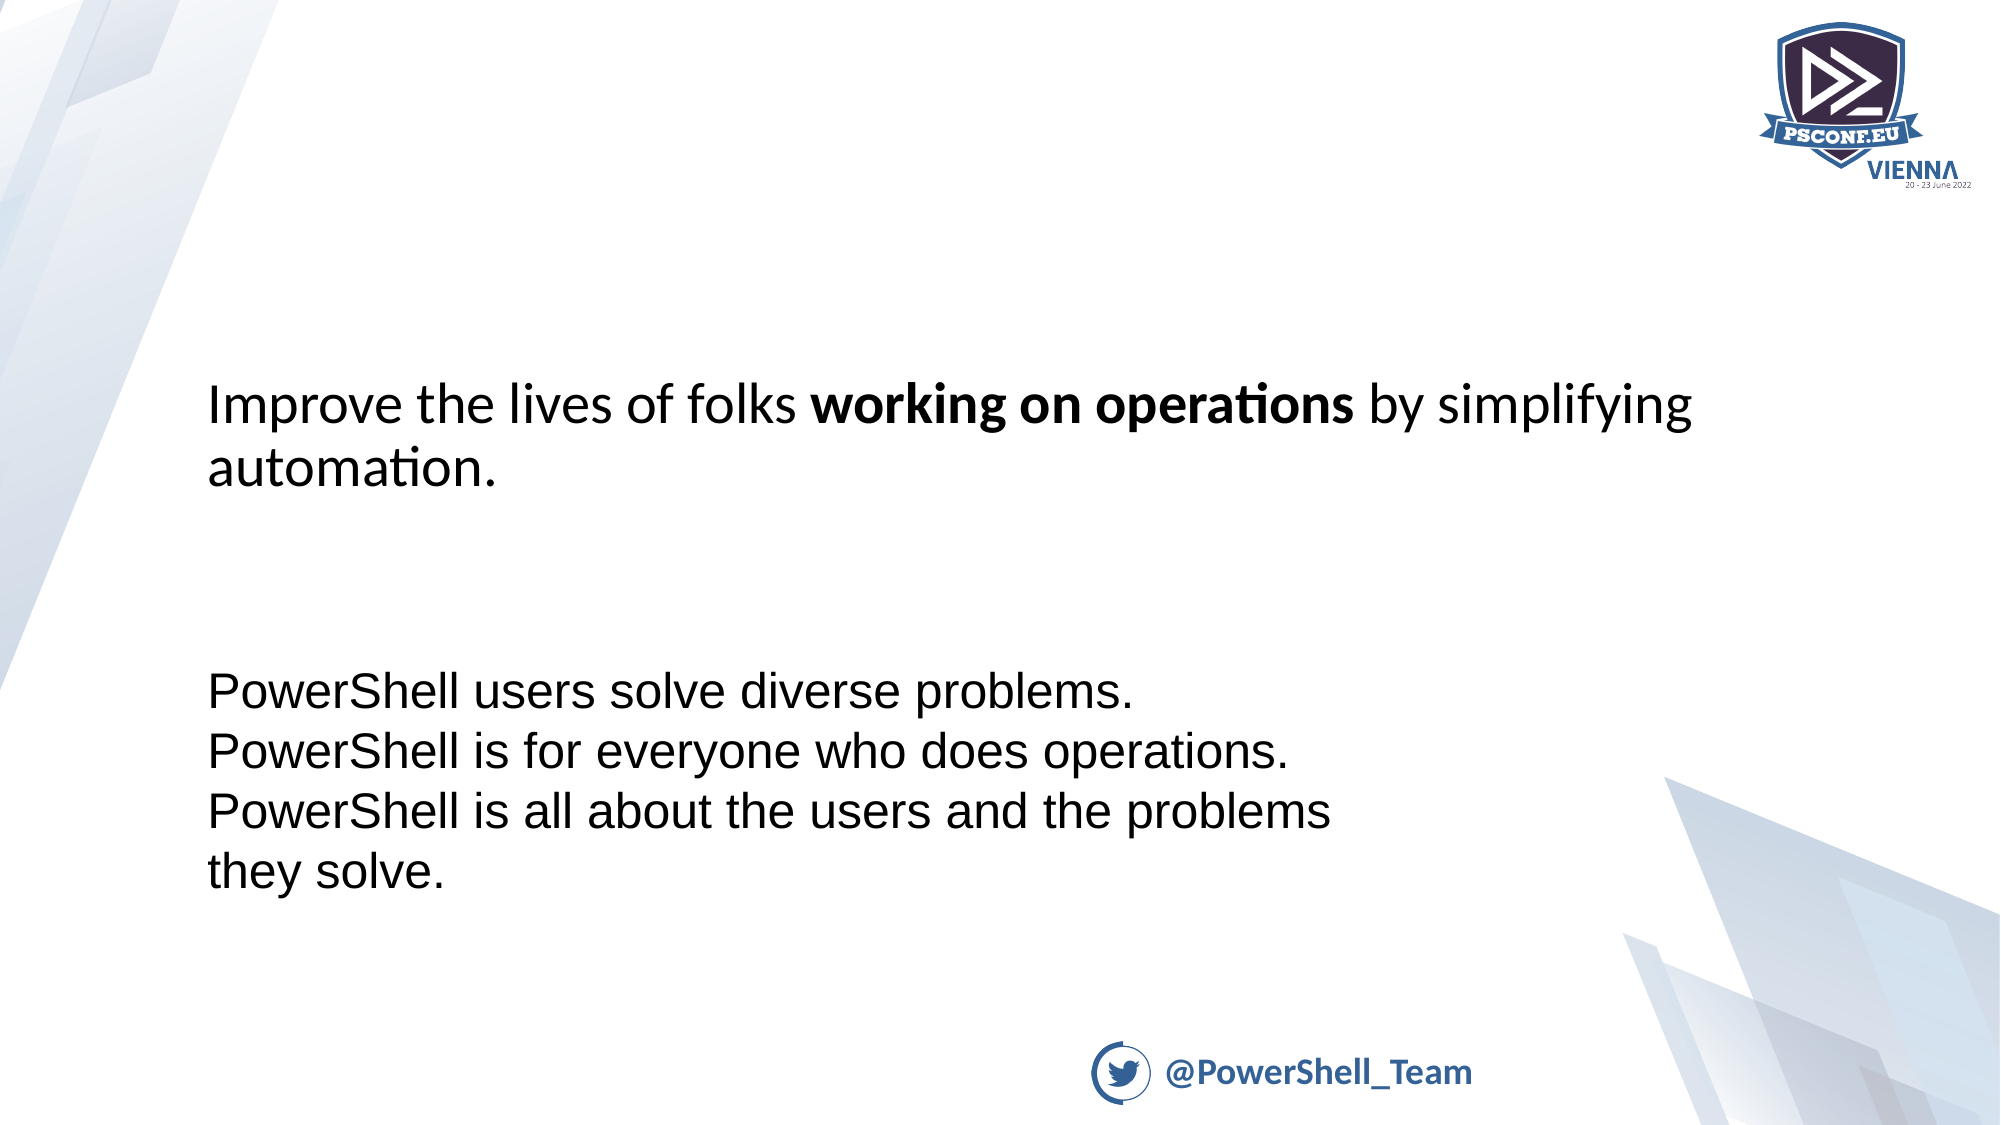

Improve the lives of folks working on operations by simplifying automation.

PowerShell users solve diverse problems. PowerShell is for everyone who does operations. PowerShell is all about the users and the problems they solve.